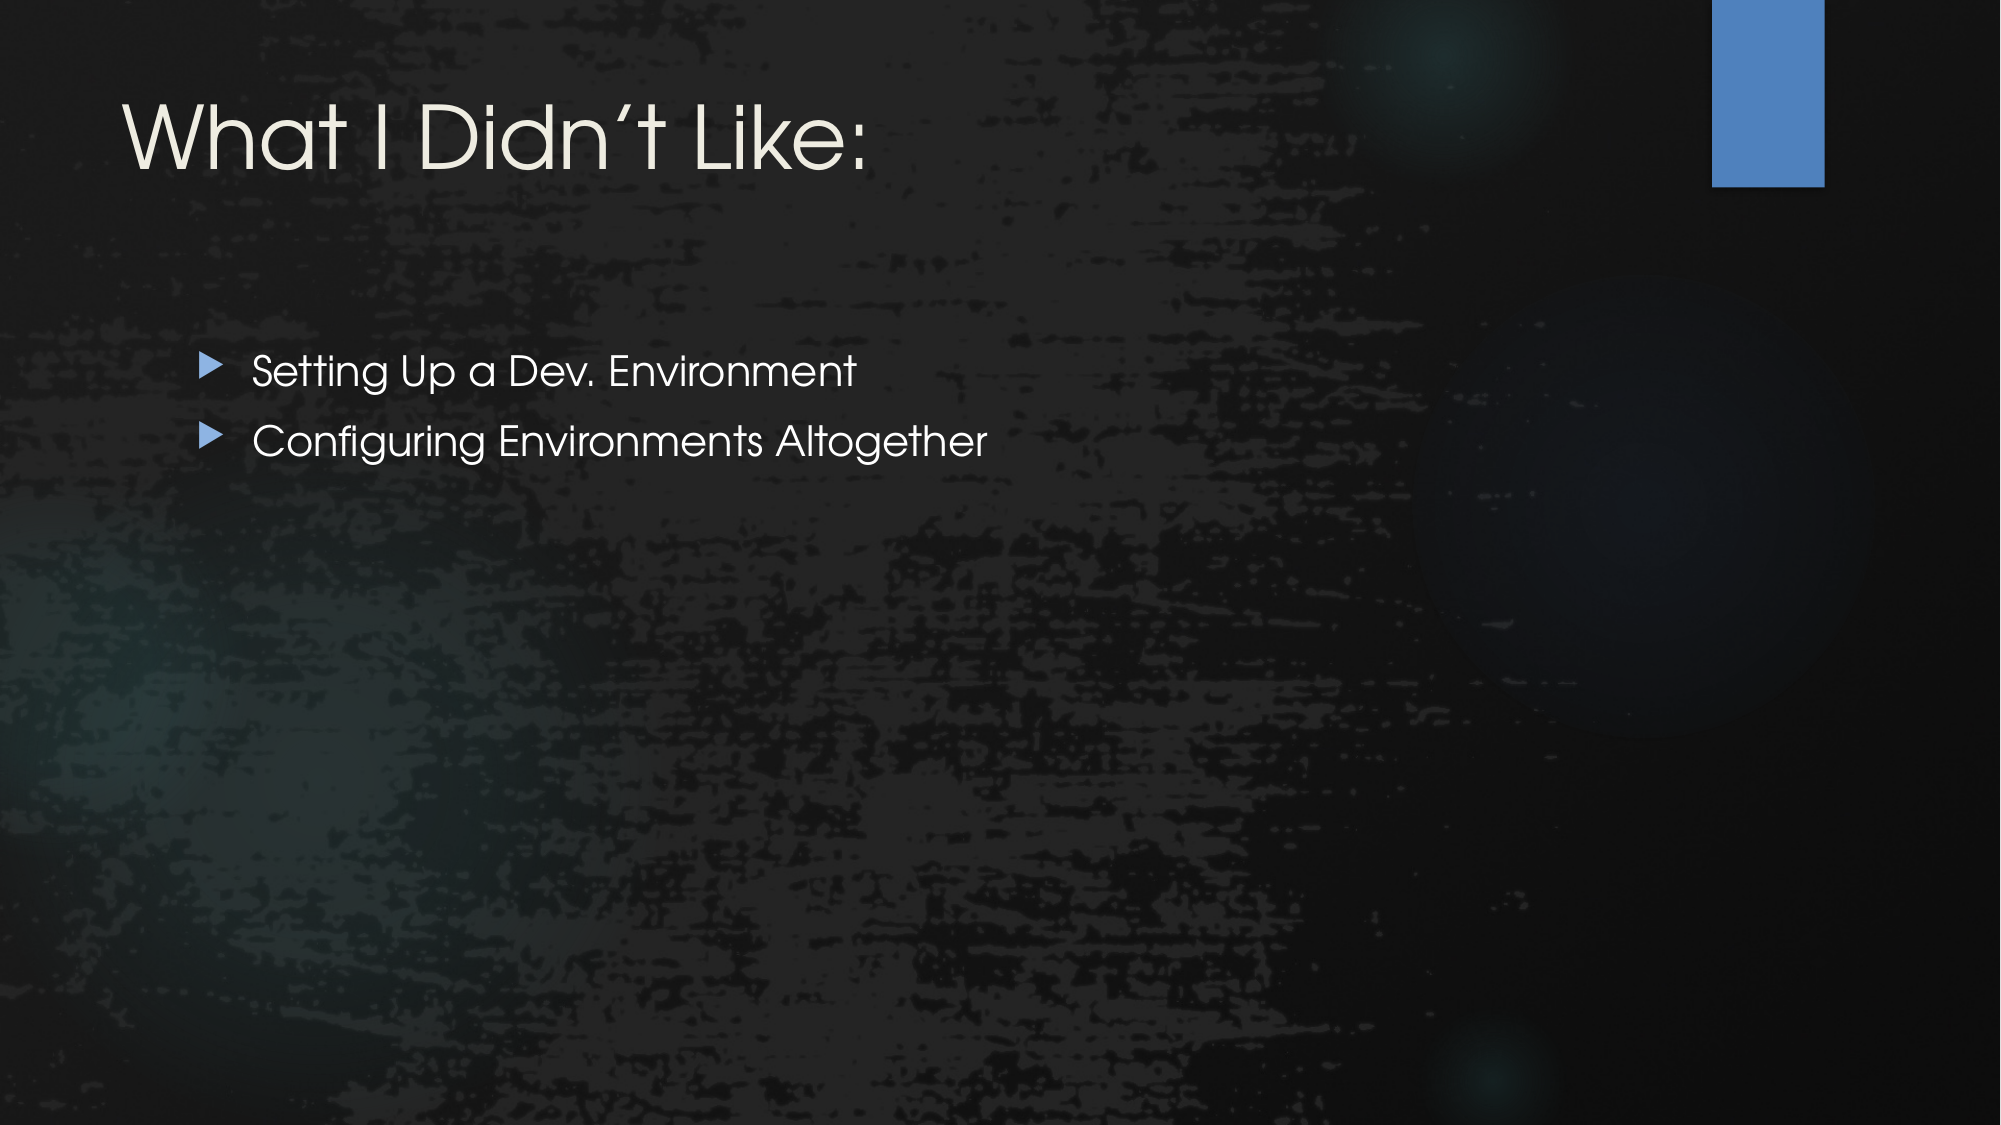

# What I Didn’t Like:
Setting Up a Dev. Environment
Configuring Environments Altogether